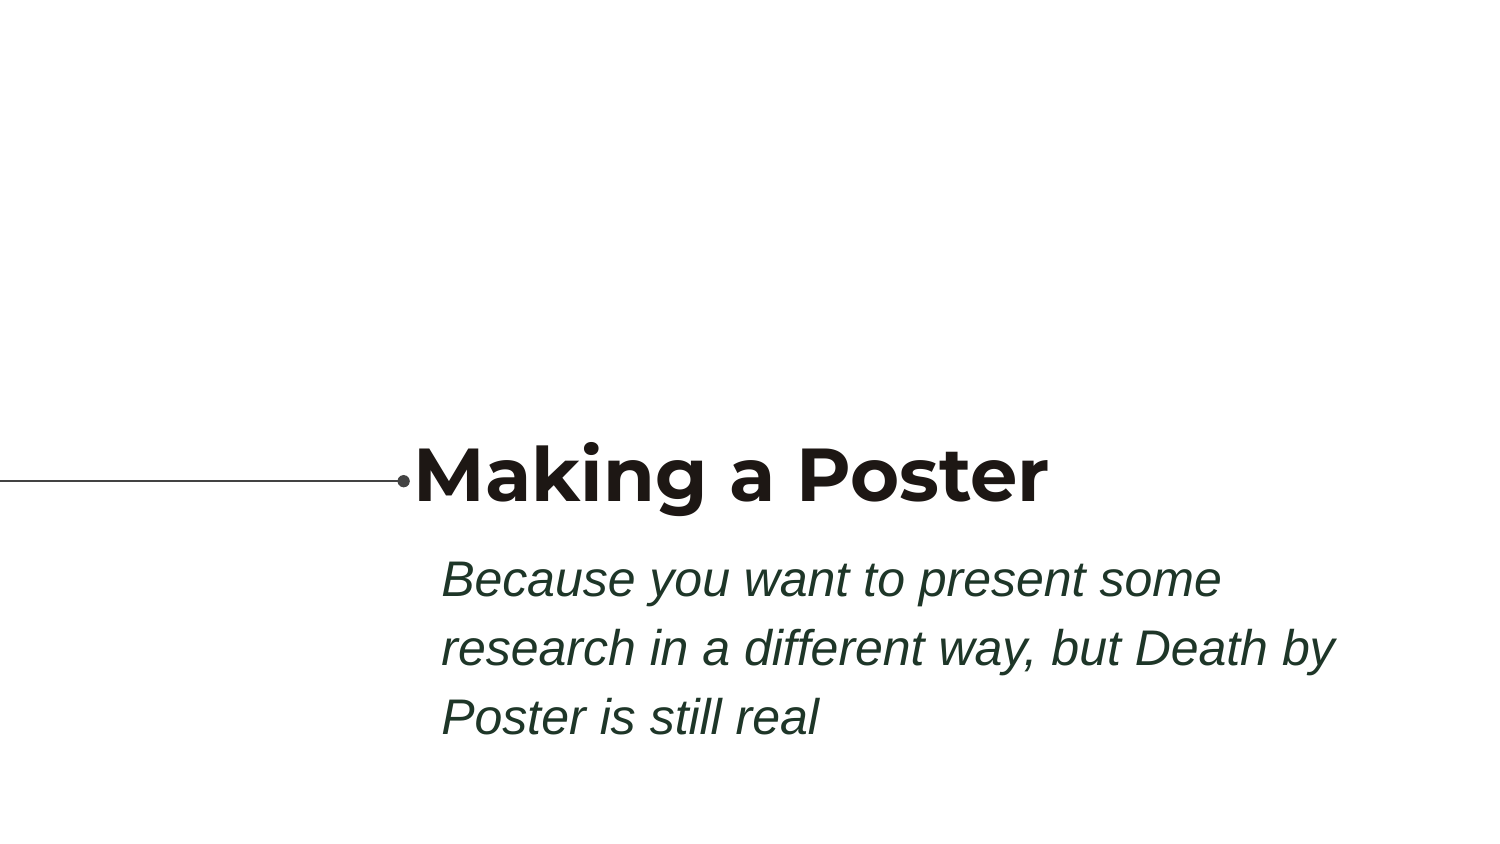

# Making a Poster
Because you want to present some research in a different way, but Death by Poster is still real